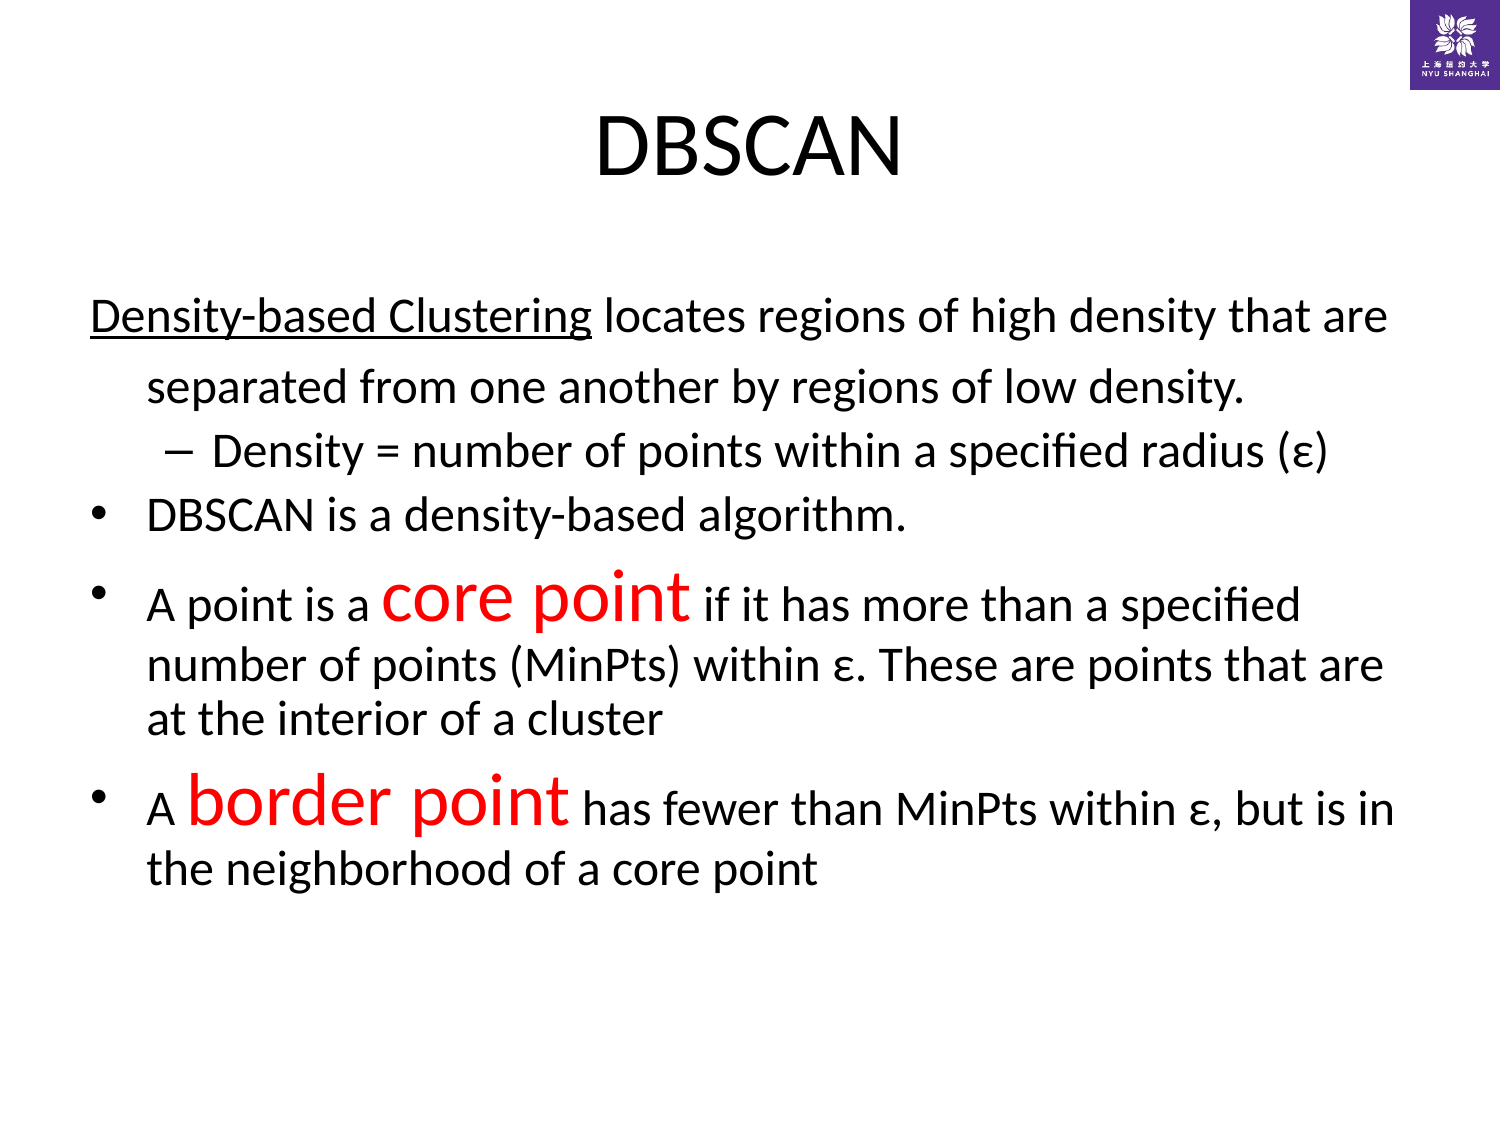

# DBSCAN
Density-based Clustering locates regions of high density that are separated from one another by regions of low density.
Density = number of points within a specified radius (ε)
DBSCAN is a density-based algorithm.
A point is a core point if it has more than a specified number of points (MinPts) within ε. These are points that are at the interior of a cluster
A border point has fewer than MinPts within ε, but is in the neighborhood of a core point